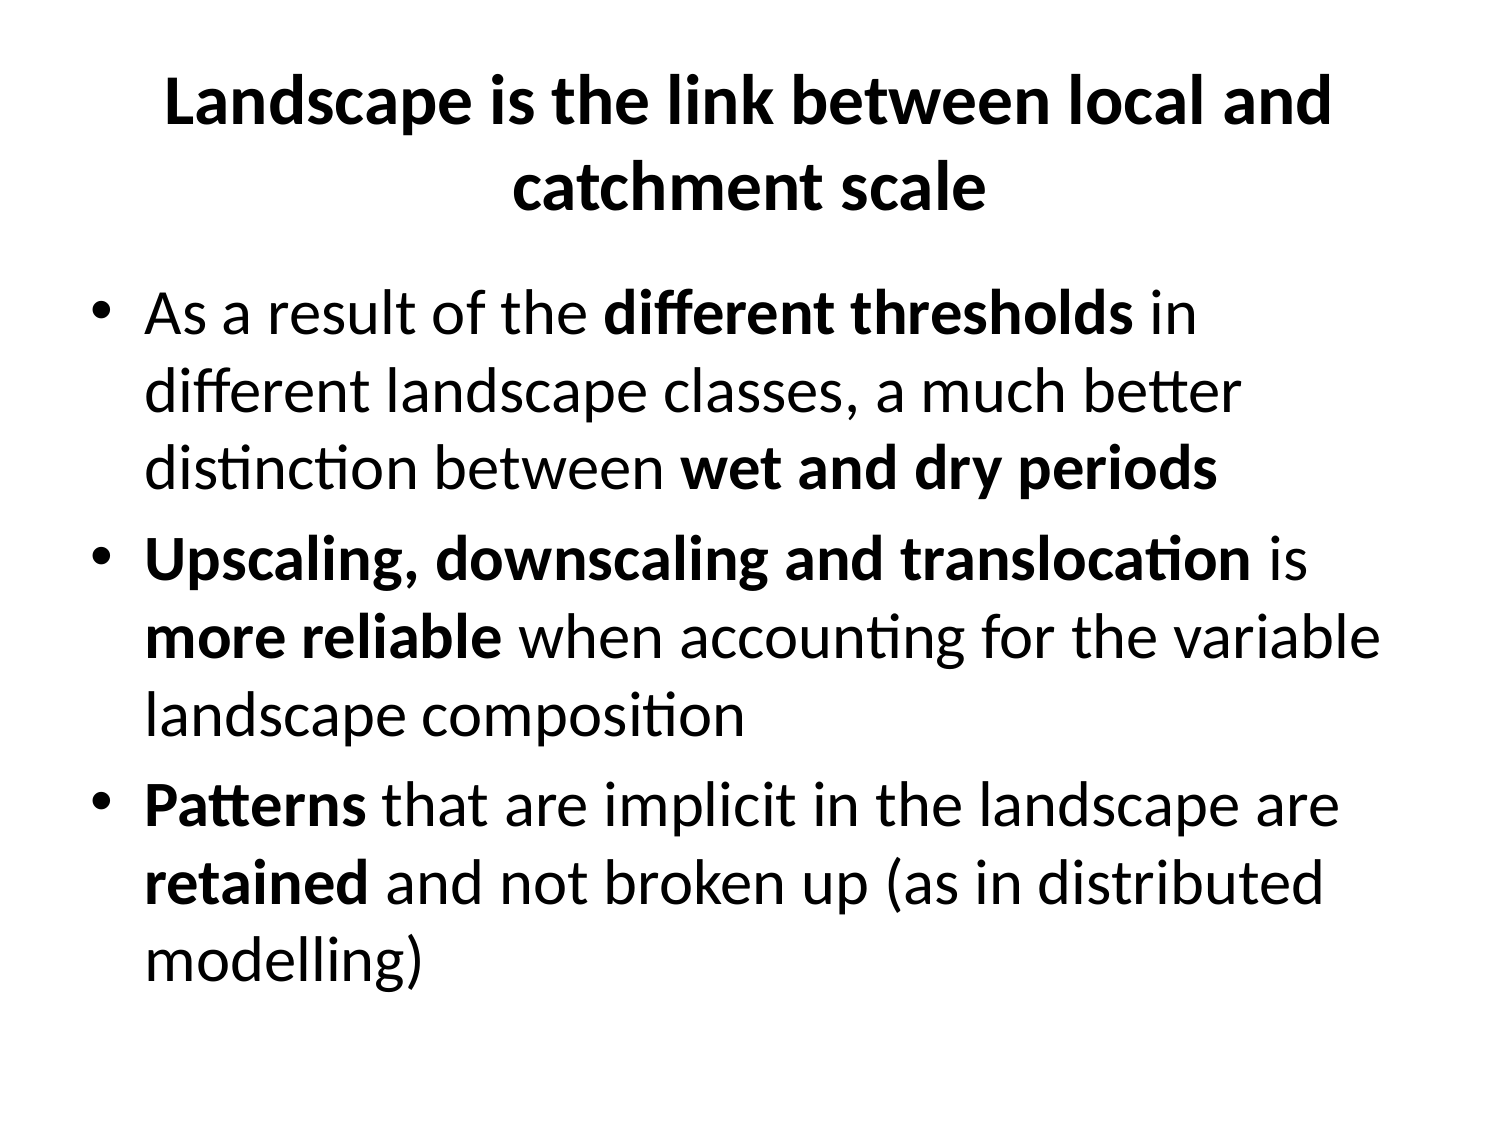

# Landscape is the link between local and catchment scale
As a result of the different thresholds in different landscape classes, a much better distinction between wet and dry periods
Upscaling, downscaling and translocation is more reliable when accounting for the variable landscape composition
Patterns that are implicit in the landscape are retained and not broken up (as in distributed modelling)